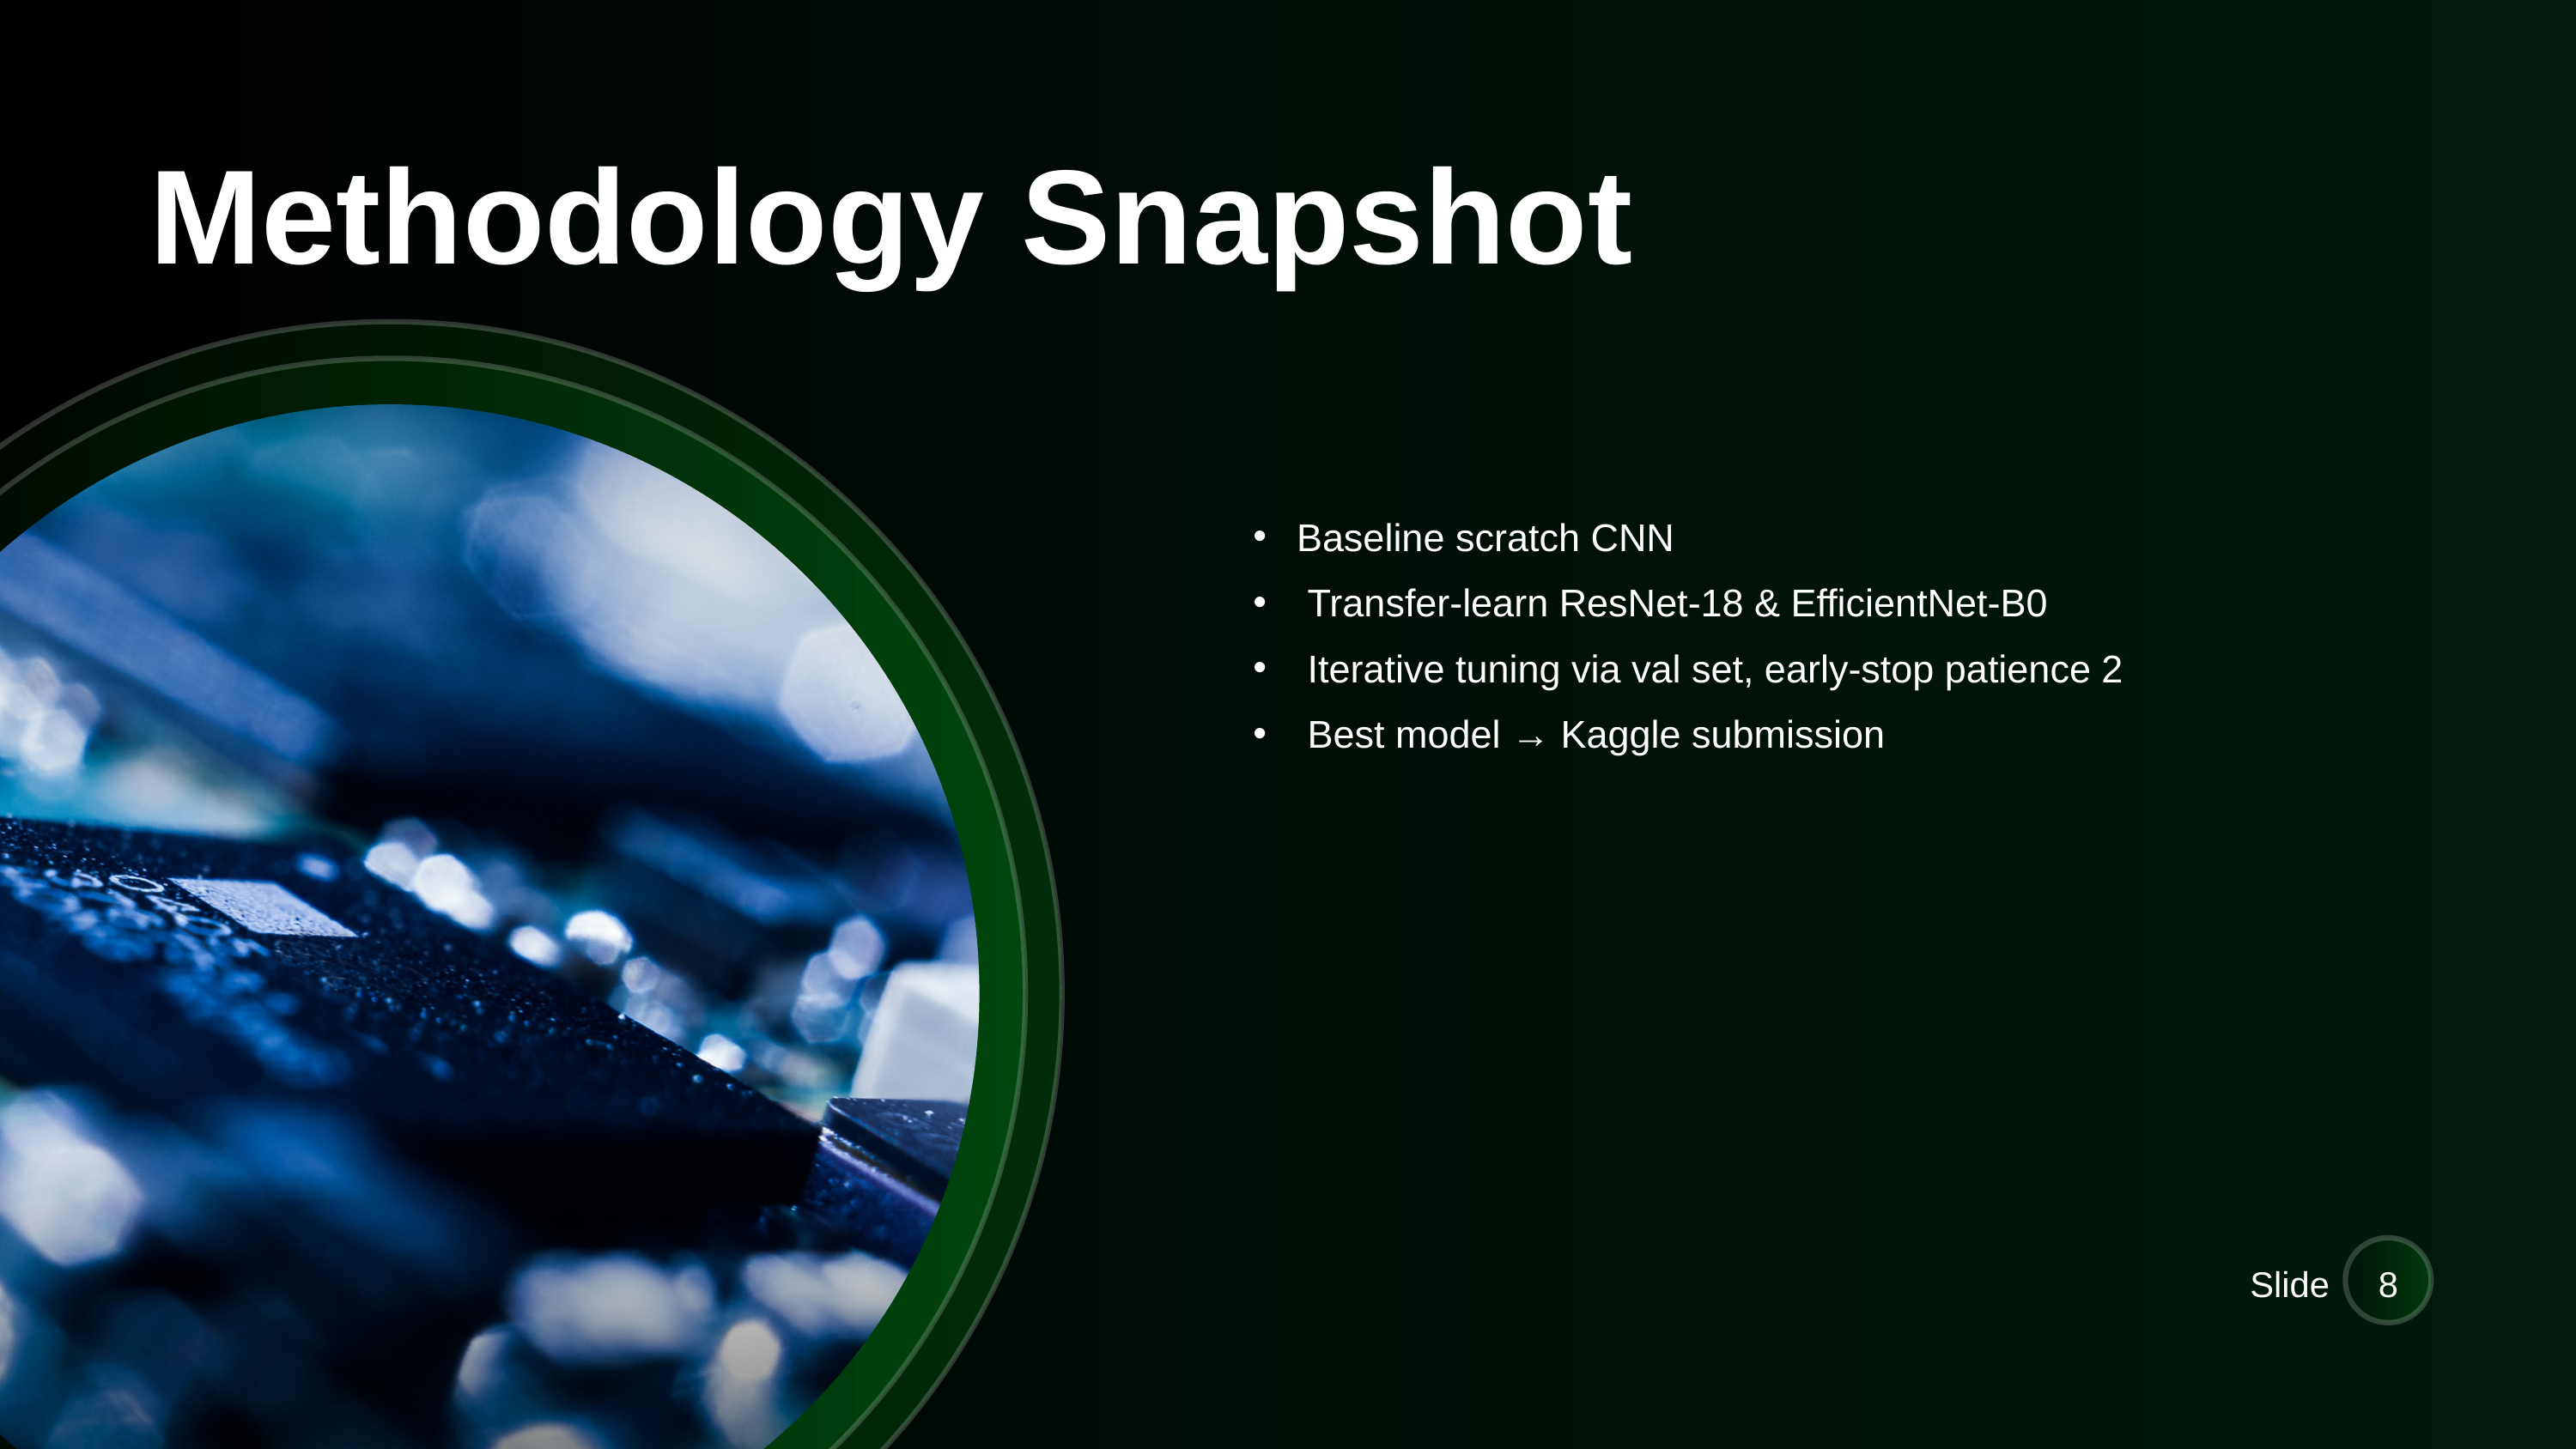

Methodology Snapshot

 Baseline scratch CNN
  Transfer-learn ResNet-18 & EfficientNet-B0
  Iterative tuning via val set, early-stop patience 2
  Best model → Kaggle submission

Slide
8